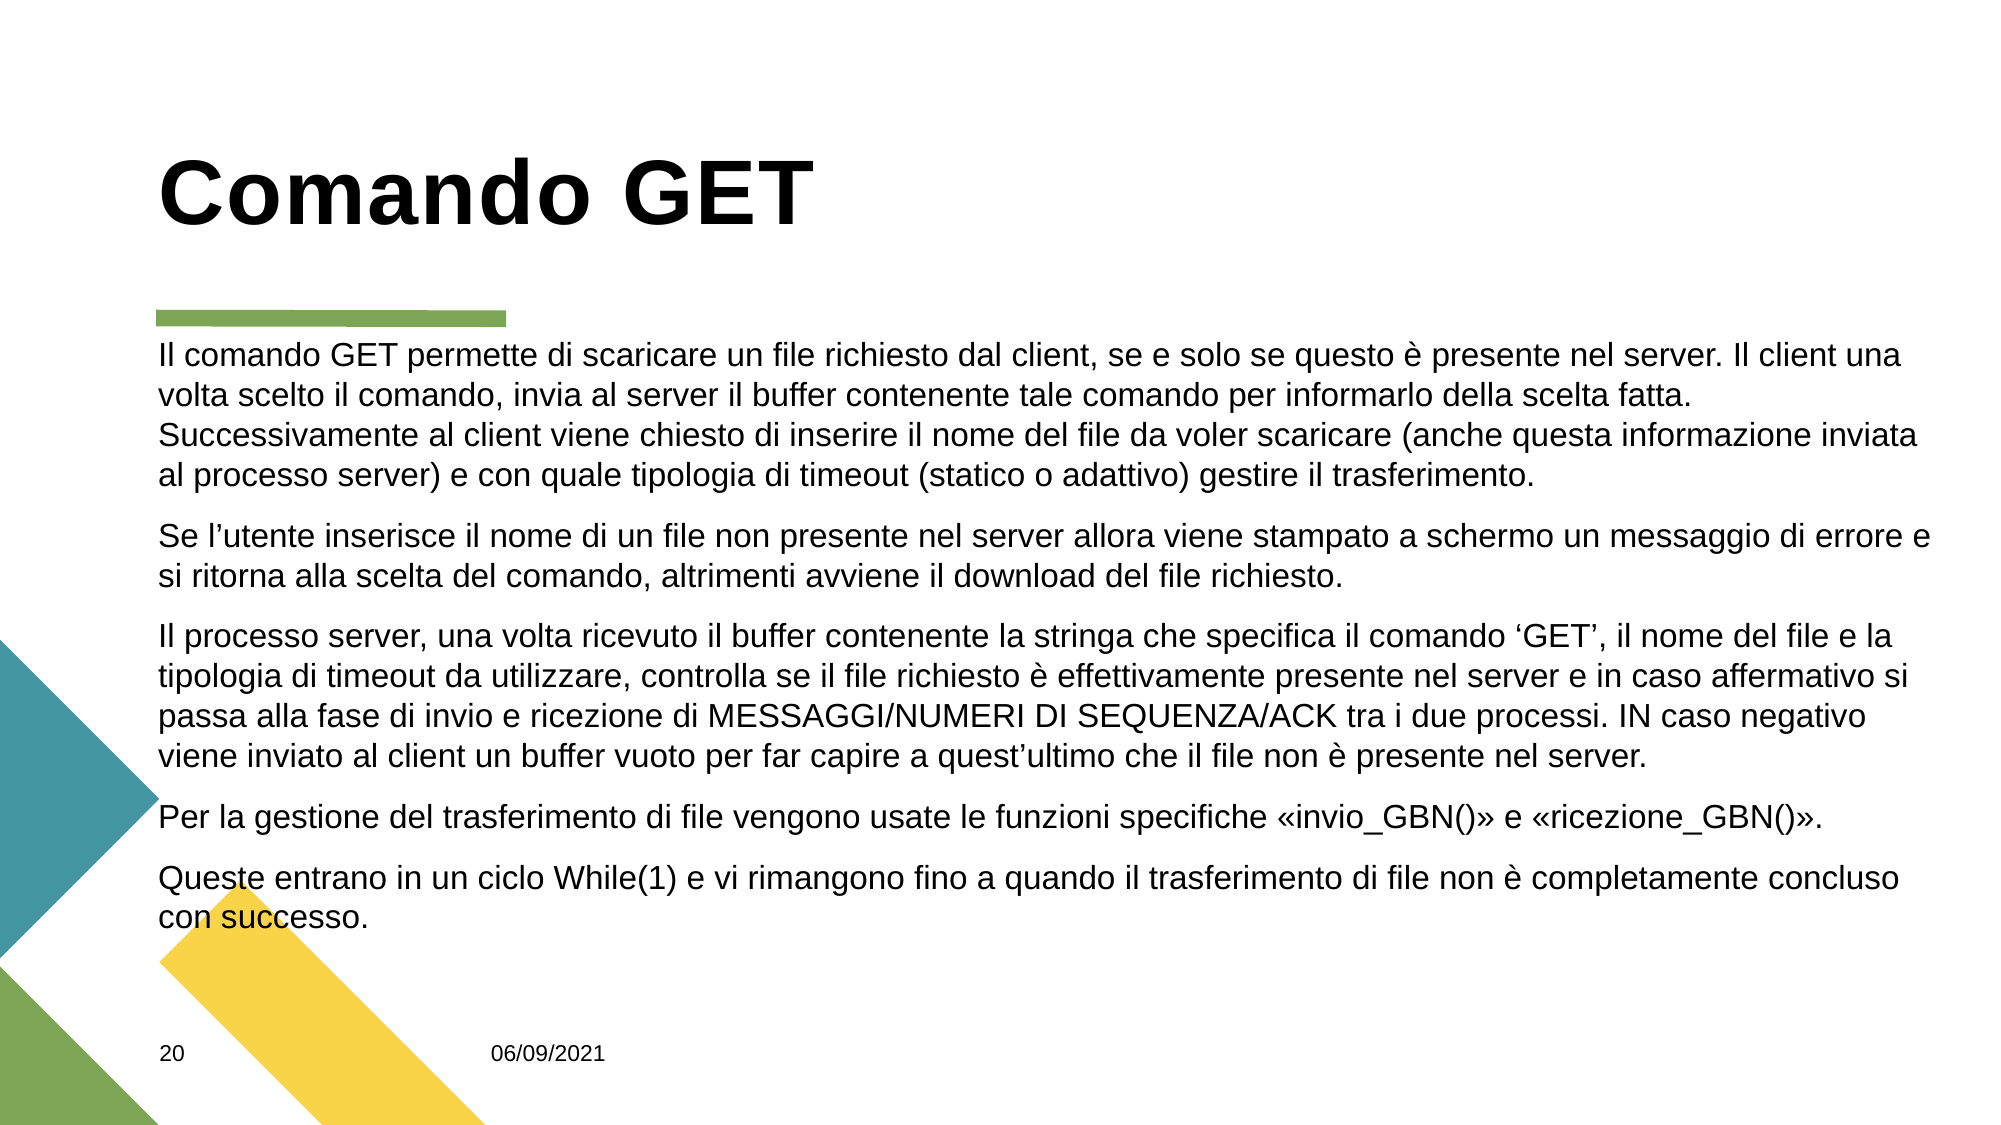

# Comando GET
Il comando GET permette di scaricare un file richiesto dal client, se e solo se questo è presente nel server. Il client una volta scelto il comando, invia al server il buffer contenente tale comando per informarlo della scelta fatta. Successivamente al client viene chiesto di inserire il nome del file da voler scaricare (anche questa informazione inviata al processo server) e con quale tipologia di timeout (statico o adattivo) gestire il trasferimento.
Se l’utente inserisce il nome di un file non presente nel server allora viene stampato a schermo un messaggio di errore e si ritorna alla scelta del comando, altrimenti avviene il download del file richiesto.
Il processo server, una volta ricevuto il buffer contenente la stringa che specifica il comando ‘GET’, il nome del file e la tipologia di timeout da utilizzare, controlla se il file richiesto è effettivamente presente nel server e in caso affermativo si passa alla fase di invio e ricezione di MESSAGGI/NUMERI DI SEQUENZA/ACK tra i due processi. IN caso negativo viene inviato al client un buffer vuoto per far capire a quest’ultimo che il file non è presente nel server.
Per la gestione del trasferimento di file vengono usate le funzioni specifiche «invio_GBN()» e «ricezione_GBN()».
Queste entrano in un ciclo While(1) e vi rimangono fino a quando il trasferimento di file non è completamente concluso con successo.

20
06/09/2021